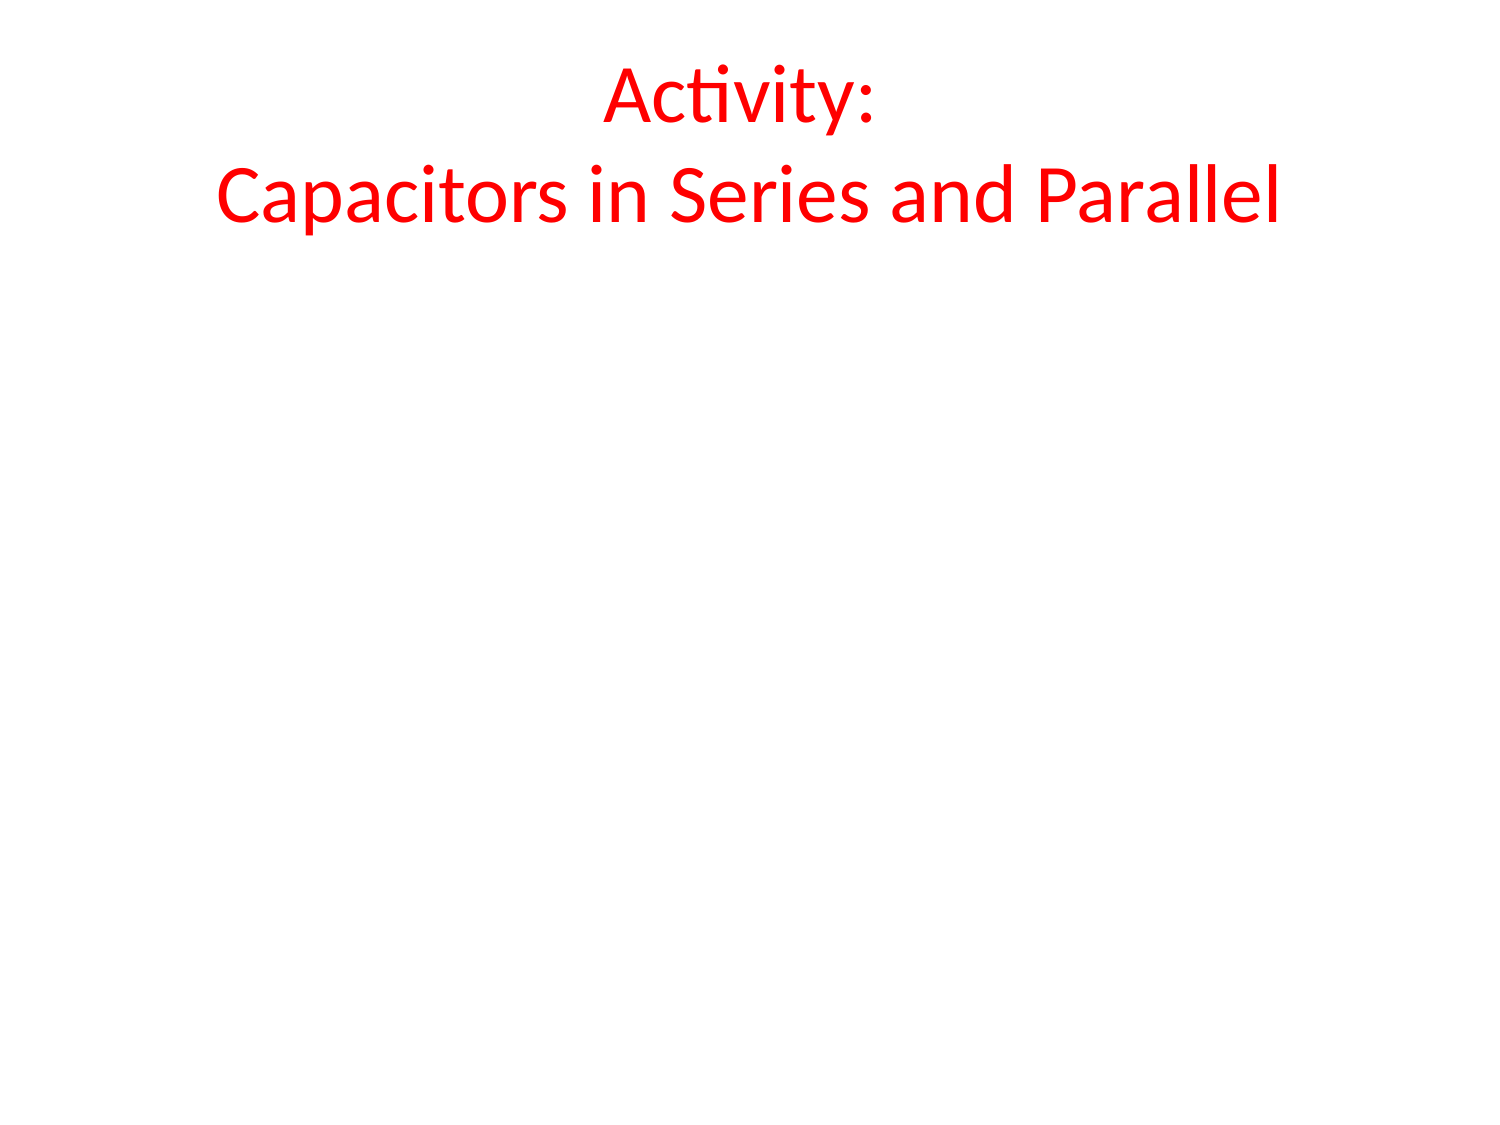

# Activity: Capacitors in Series and Parallel